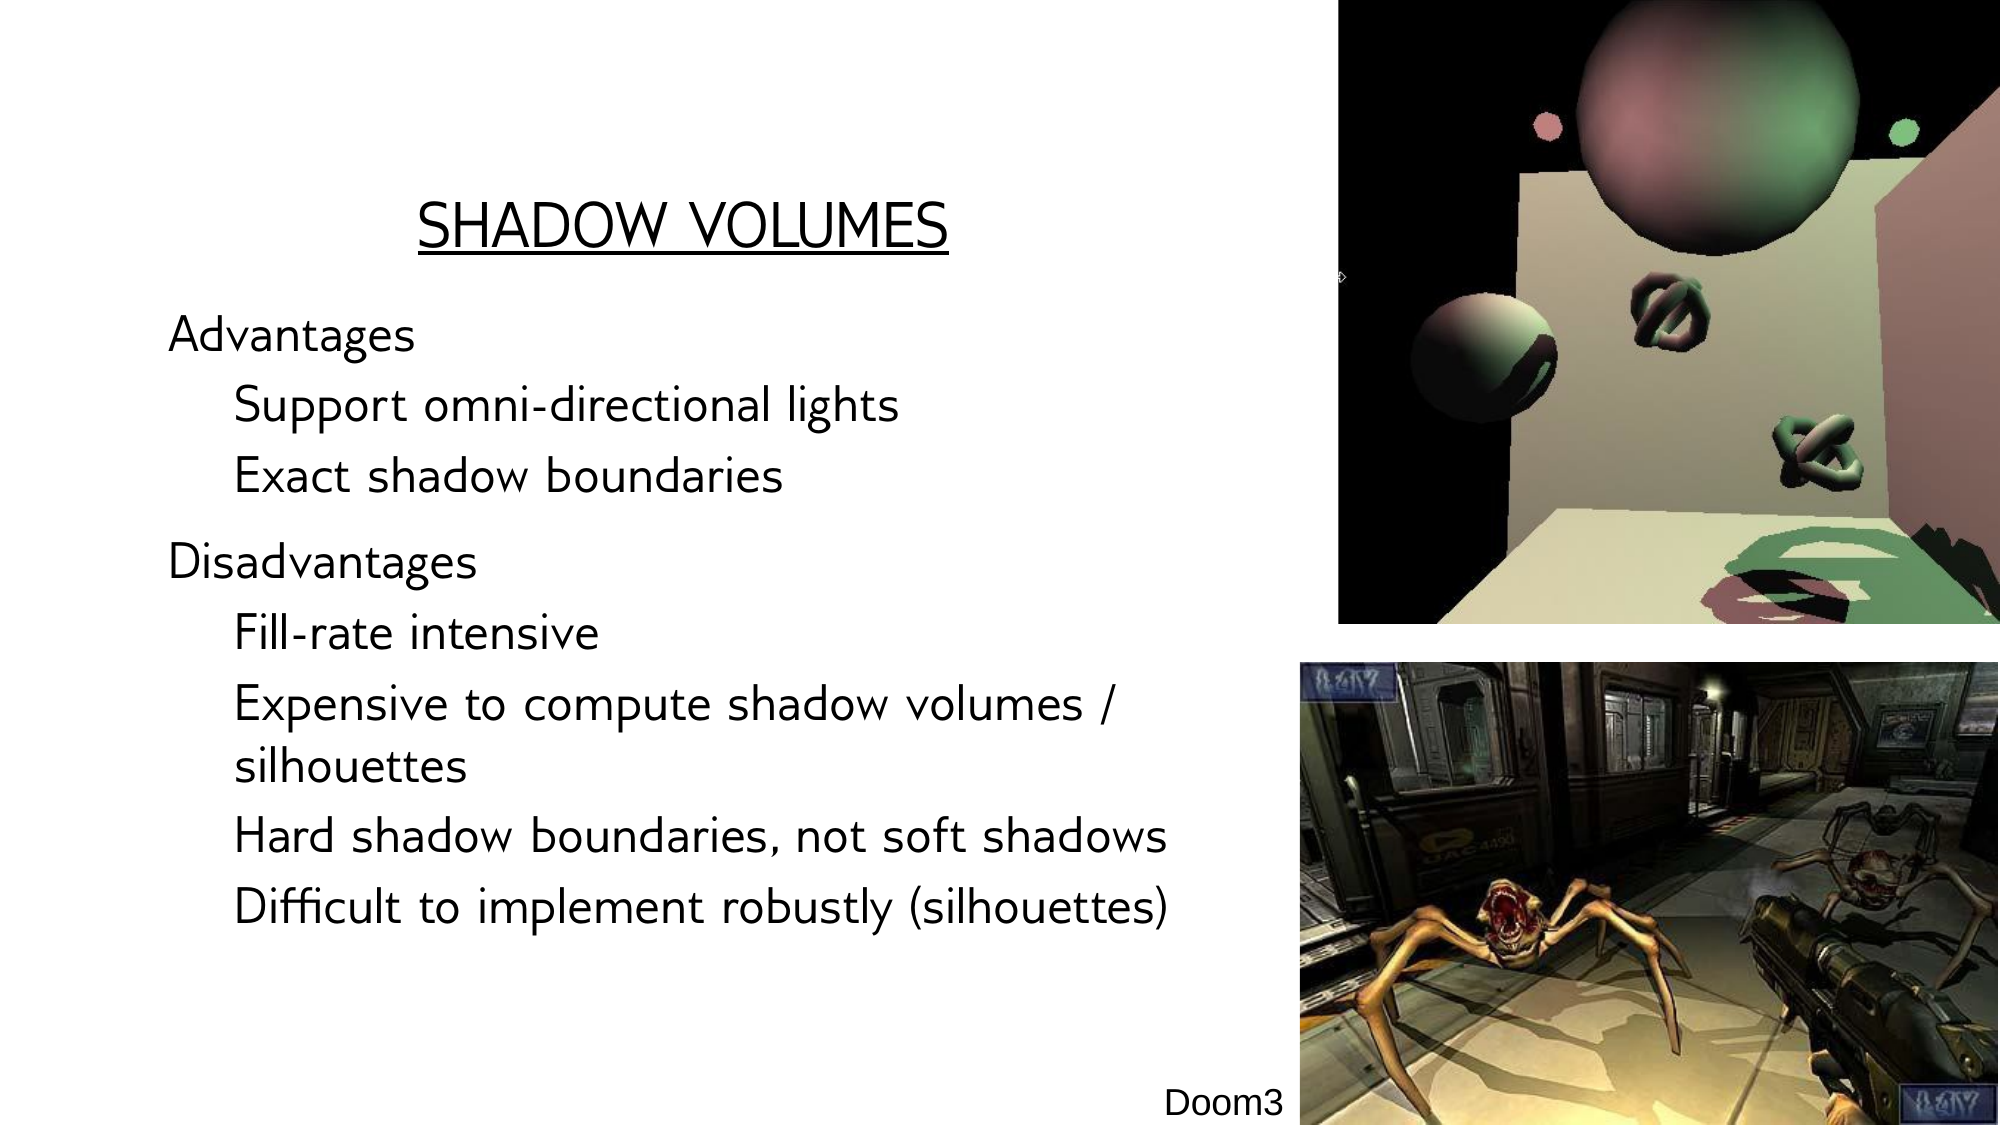

Shadow volumes
Advantages
Support omni-directional lights
Exact shadow boundaries
Disadvantages
Fill-rate intensive
Expensive to compute shadow volumes / silhouettes
Hard shadow boundaries, not soft shadows
Difficult to implement robustly (silhouettes)

Doom3